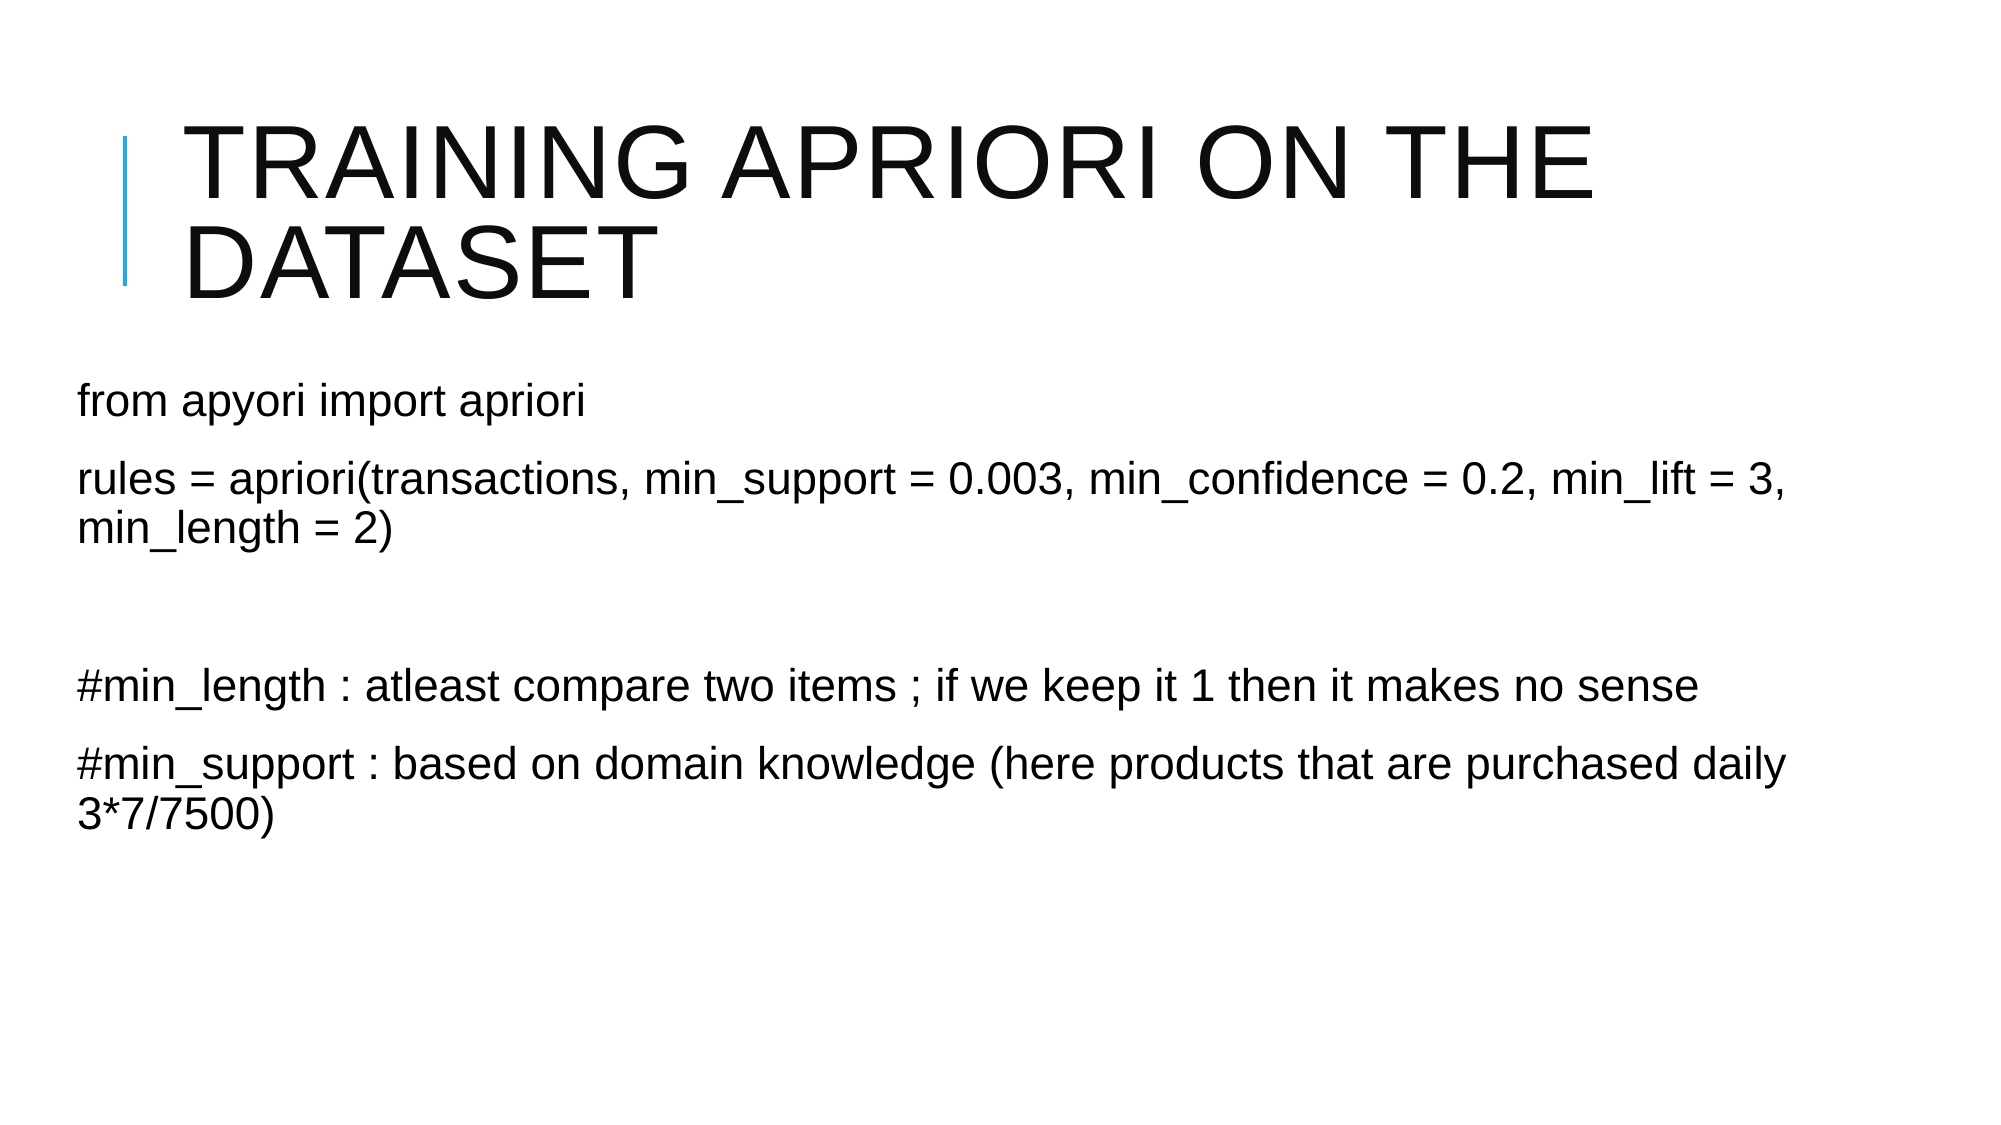

# Training Apriori on the dataset
from apyori import apriori
rules = apriori(transactions, min_support = 0.003, min_confidence = 0.2, min_lift = 3, min_length = 2)

#min_length : atleast compare two items ; if we keep it 1 then it makes no sense
#min_support : based on domain knowledge (here products that are purchased daily 3*7/7500)